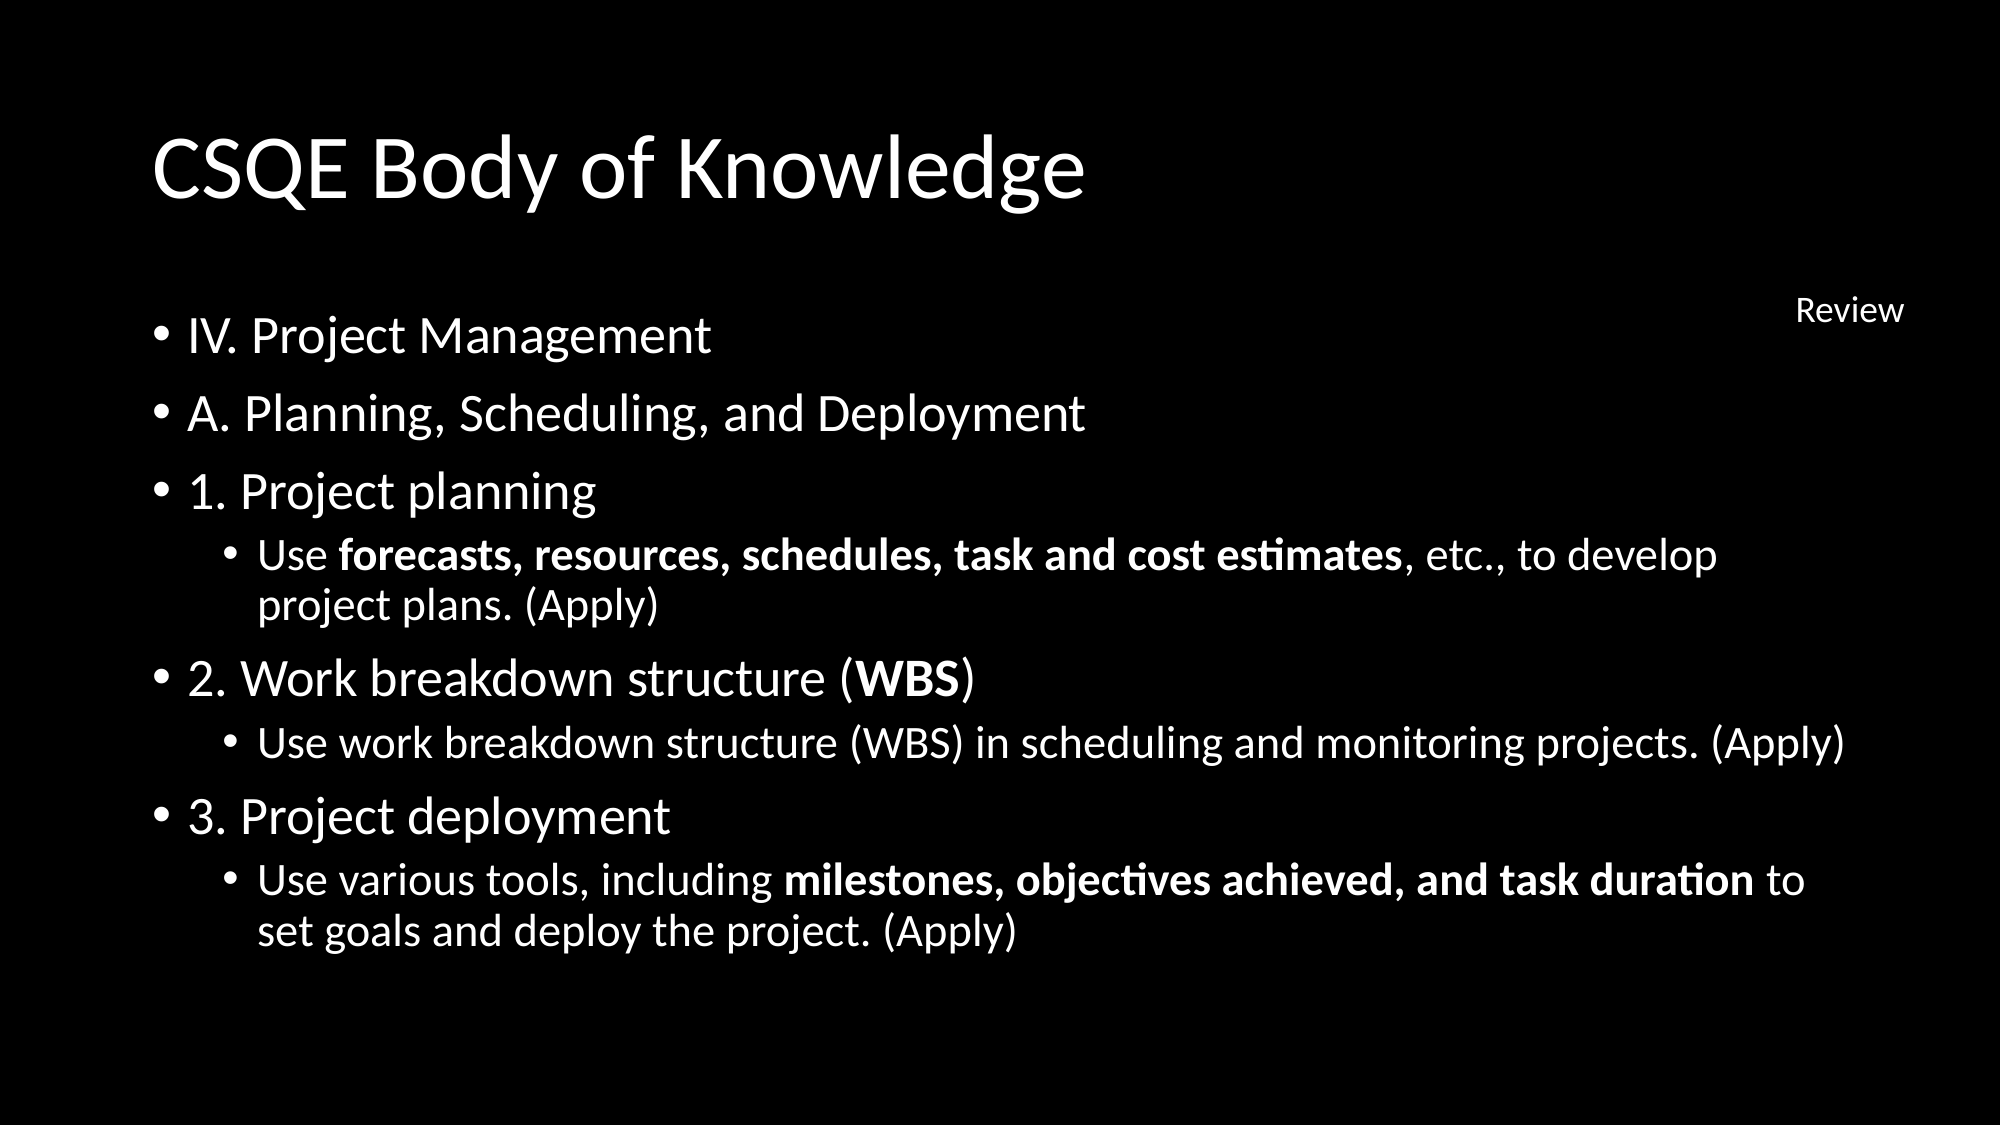

# CSQE Body of Knowledge
Review
IV. Project Management
A. Planning, Scheduling, and Deployment
1. Project planning
Use forecasts, resources, schedules, task and cost estimates, etc., to develop project plans. (Apply)
2. Work breakdown structure (WBS)
Use work breakdown structure (WBS) in scheduling and monitoring projects. (Apply)
3. Project deployment
Use various tools, including milestones, objectives achieved, and task duration to set goals and deploy the project. (Apply)